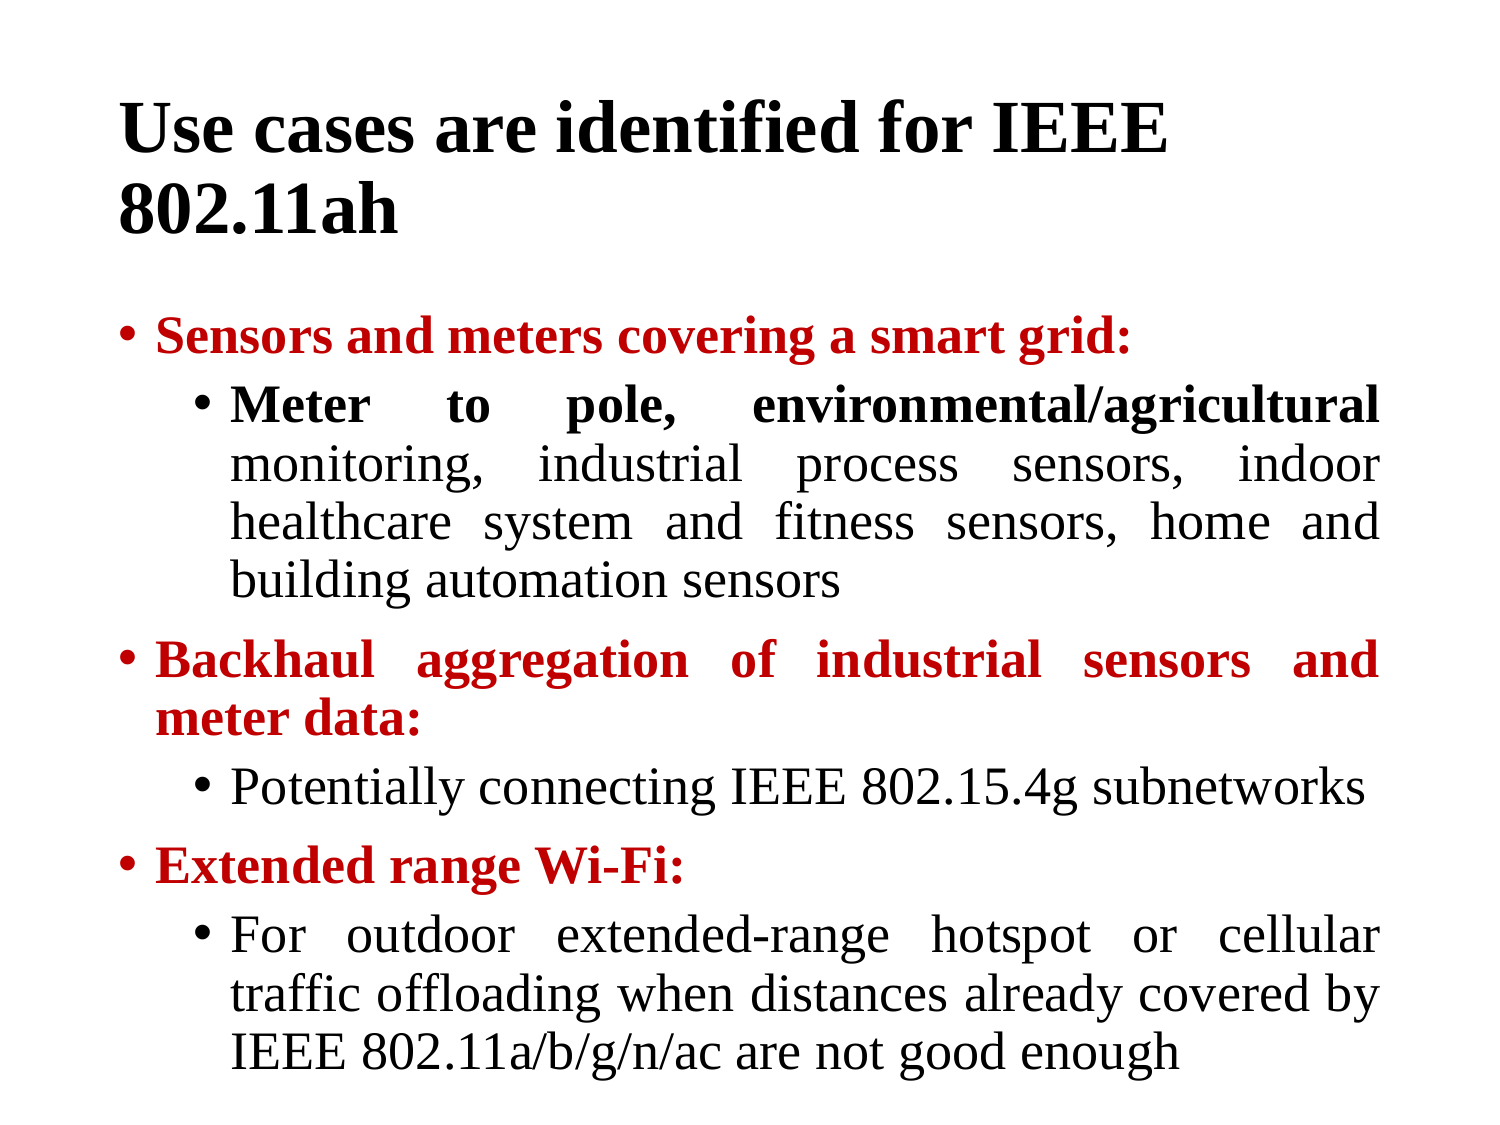

# Use cases are identified for IEEE 802.11ah
Sensors and meters covering a smart grid:
Meter to pole, environmental/agricultural monitoring, industrial process sensors, indoor healthcare system and fitness sensors, home and building automation sensors
Backhaul aggregation of industrial sensors and meter data:
Potentially connecting IEEE 802.15.4g subnetworks
Extended range Wi-Fi:
For outdoor extended-range hotspot or cellular traffic offloading when distances already covered by IEEE 802.11a/b/g/n/ac are not good enough